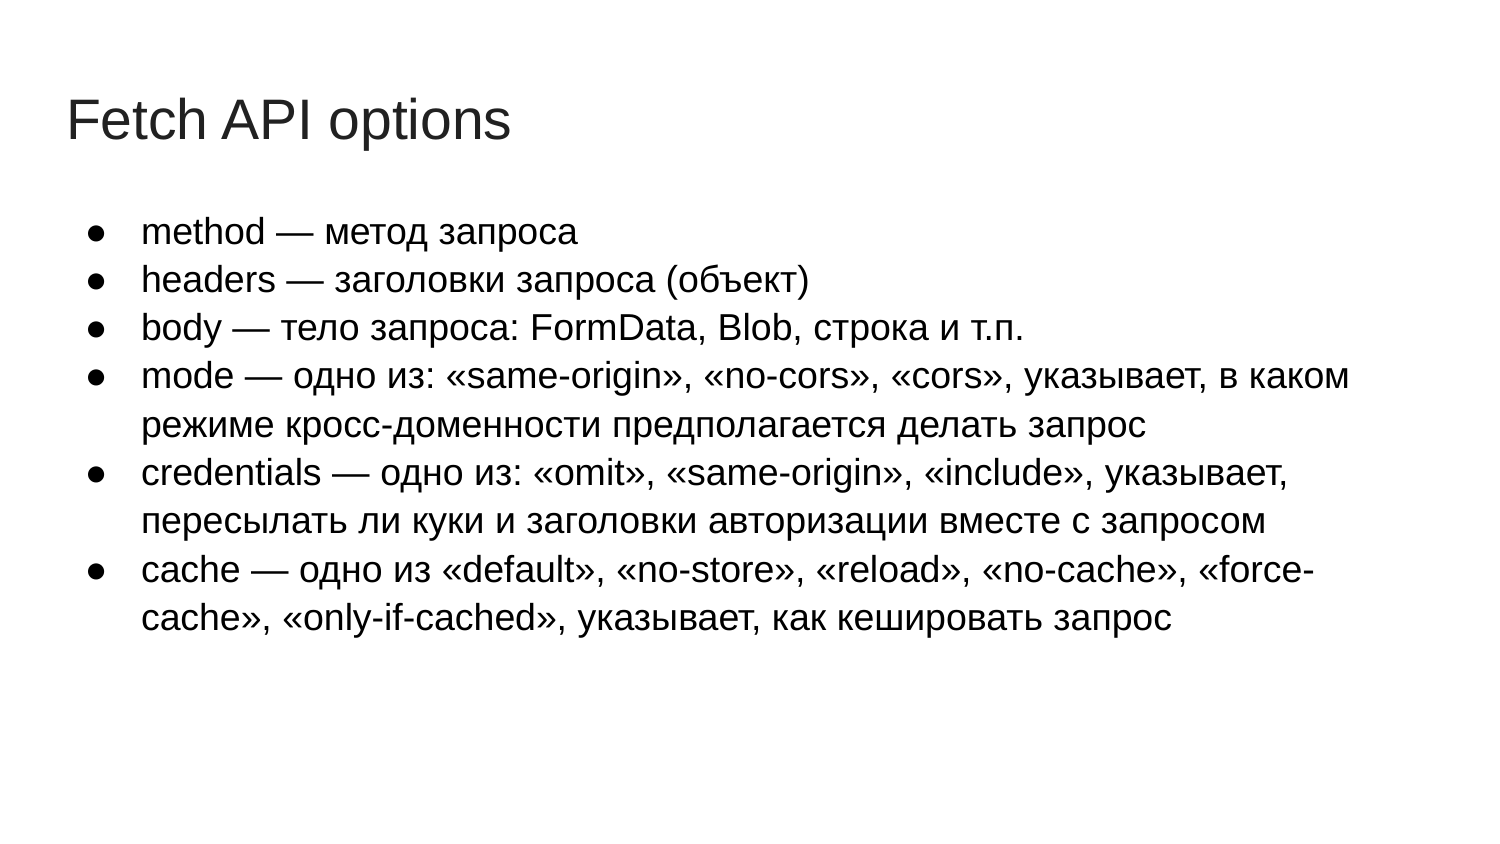

# Fetch API options

method — метод запроса
headers — заголовки запроса (объект)
body — тело запроса: FormData, Blob, строка и т.п.
mode — одно из: «same-origin», «no-cors», «cors», указывает, в каком режиме кросс-доменности предполагается делать запрос
credentials — одно из: «omit», «same-origin», «include», указывает, пересылать ли куки и заголовки авторизации вместе с запросом
cache — одно из «default», «no-store», «reload», «no-cache», «force-cache», «only-if-cached», указывает, как кешировать запрос